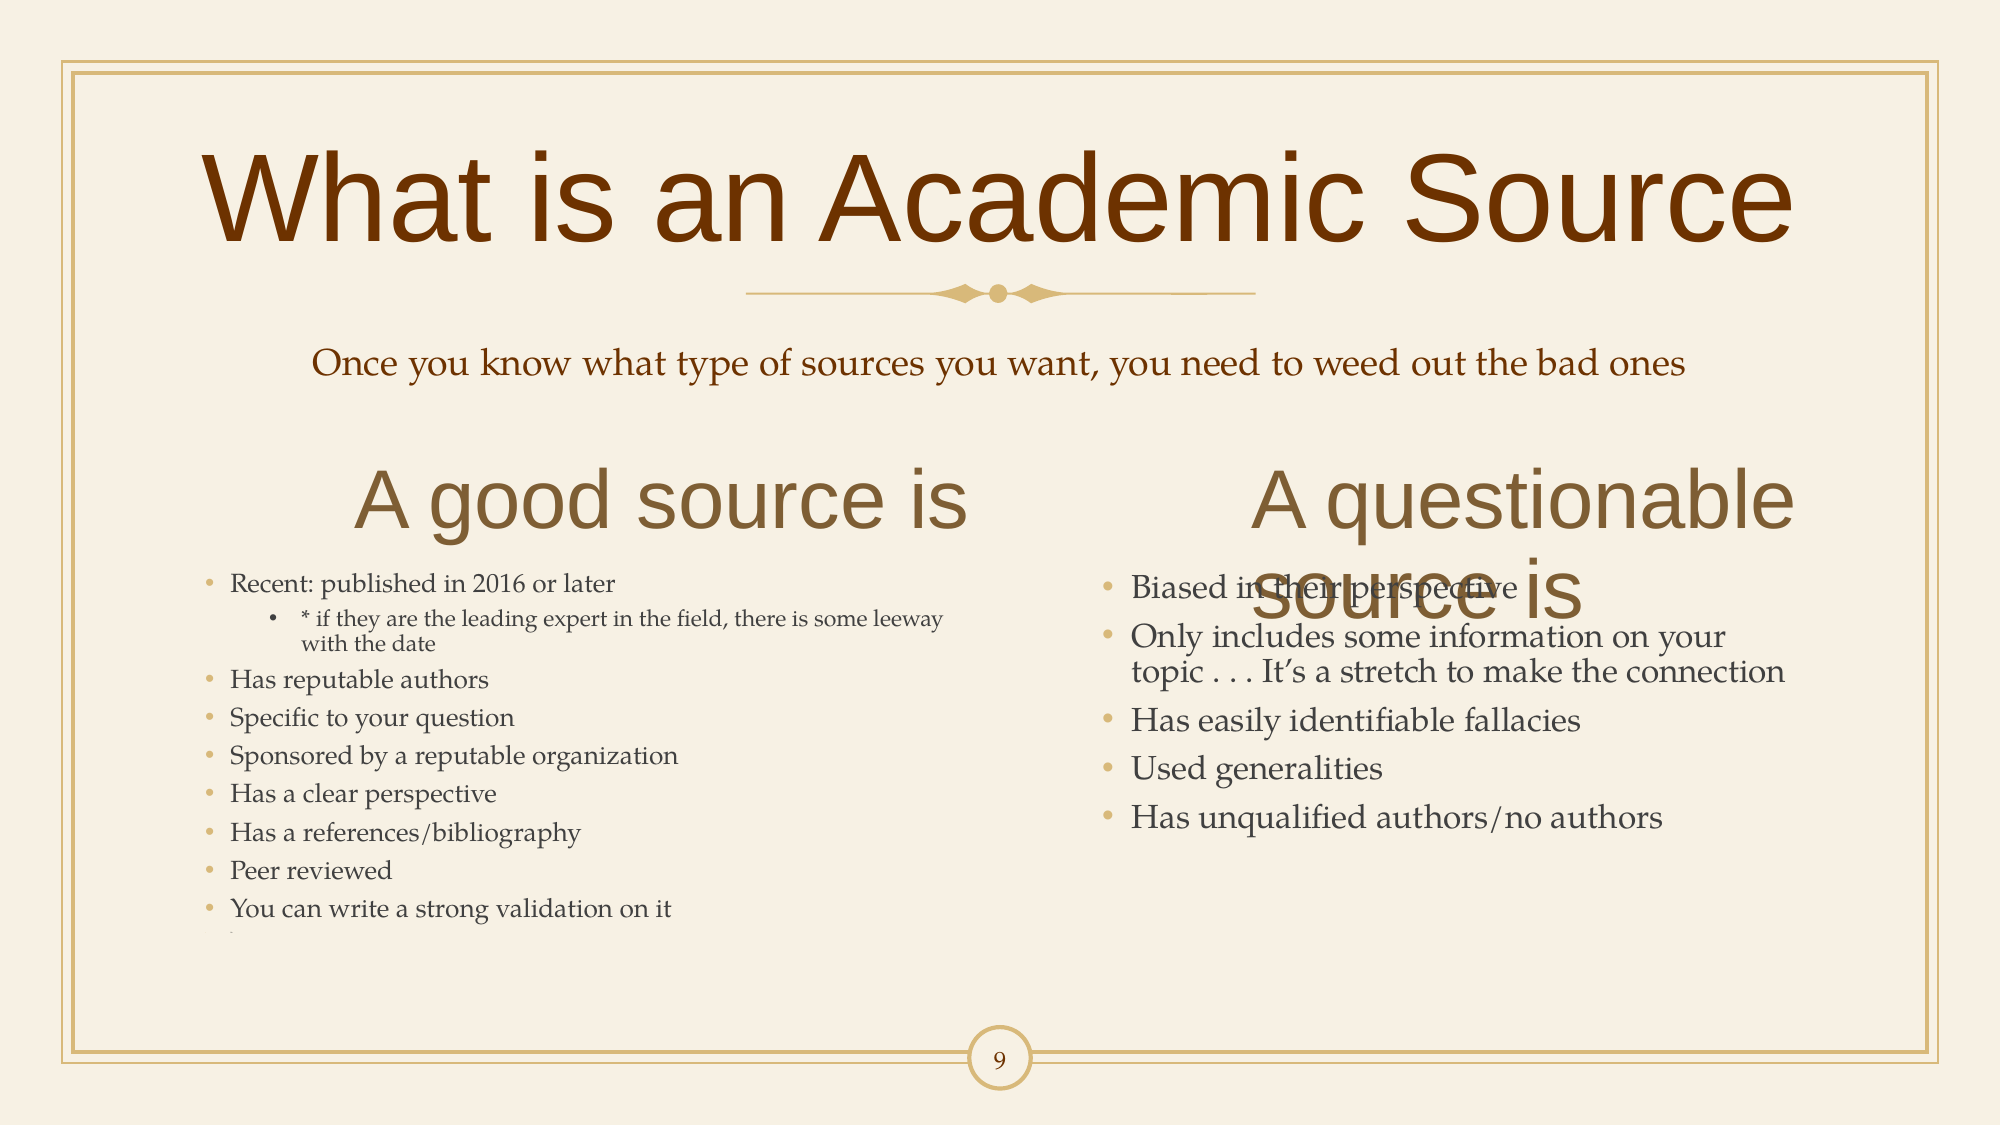

# What is an Academic Source
Once you know what type of sources you want, you need to weed out the bad ones
A good source is
A questionable source is
Recent: published in 2016 or later
* if they are the leading expert in the field, there is some leeway with the date
Has reputable authors
Specific to your question
Sponsored by a reputable organization
Has a clear perspective
Has a references/bibliography
Peer reviewed
You can write a strong validation on it
Has
Biased in their perspective
Only includes some information on your topic . . . It’s a stretch to make the connection
Has easily identifiable fallacies
Used generalities
Has unqualified authors/no authors
9